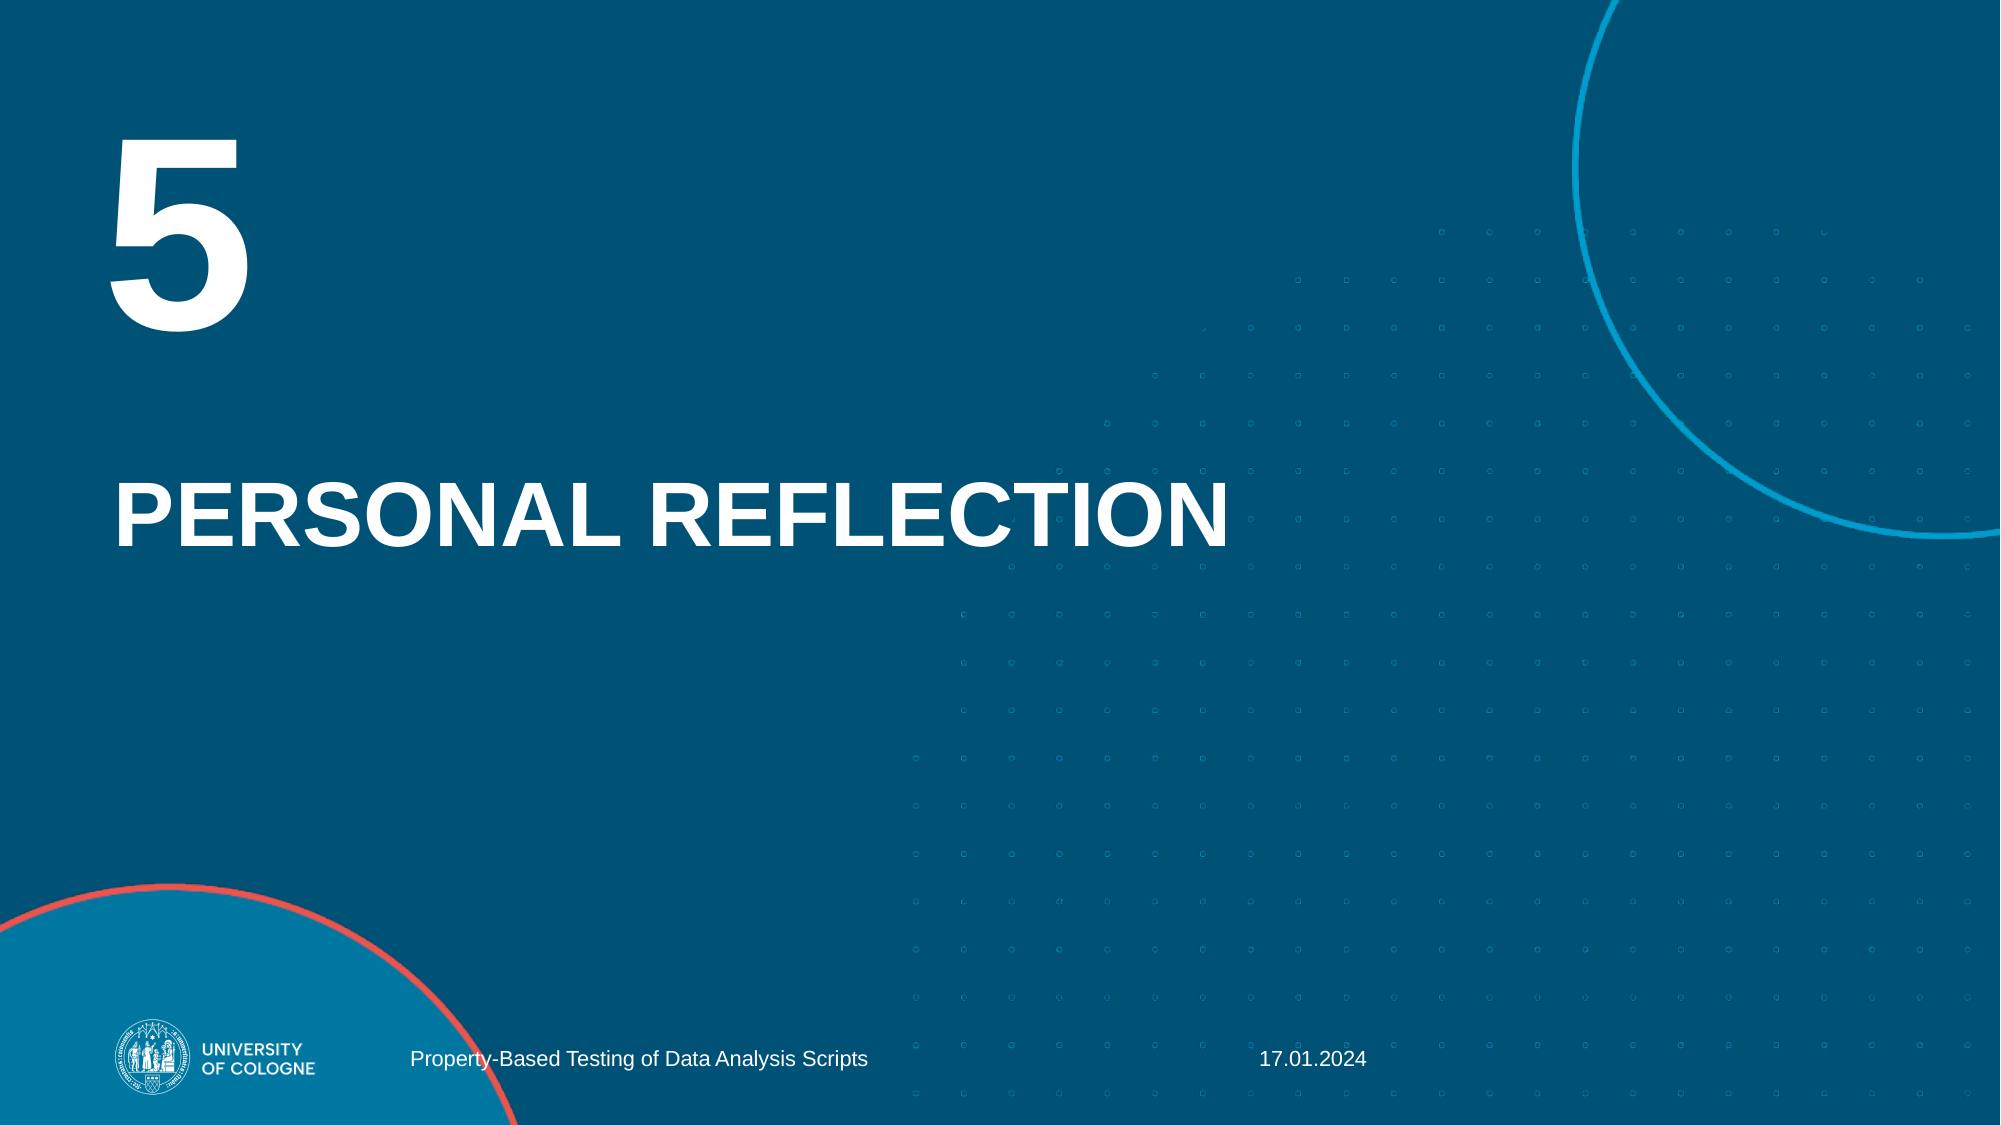

5
# Personal Reflection
Property-Based Testing of Data Analysis Scripts
17.01.2024